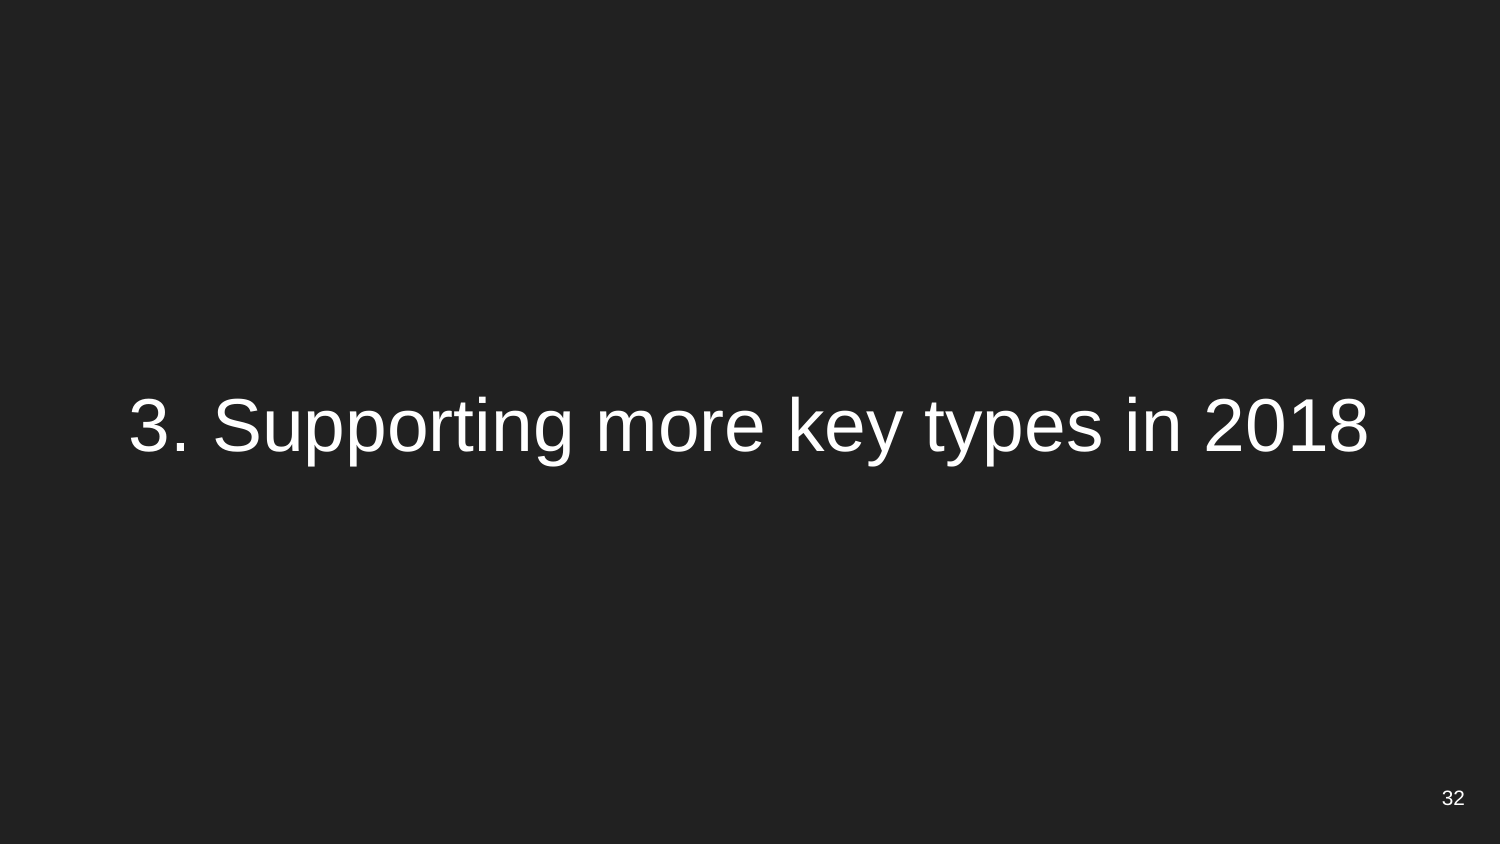

# 3. Supporting more key types in 2018
32